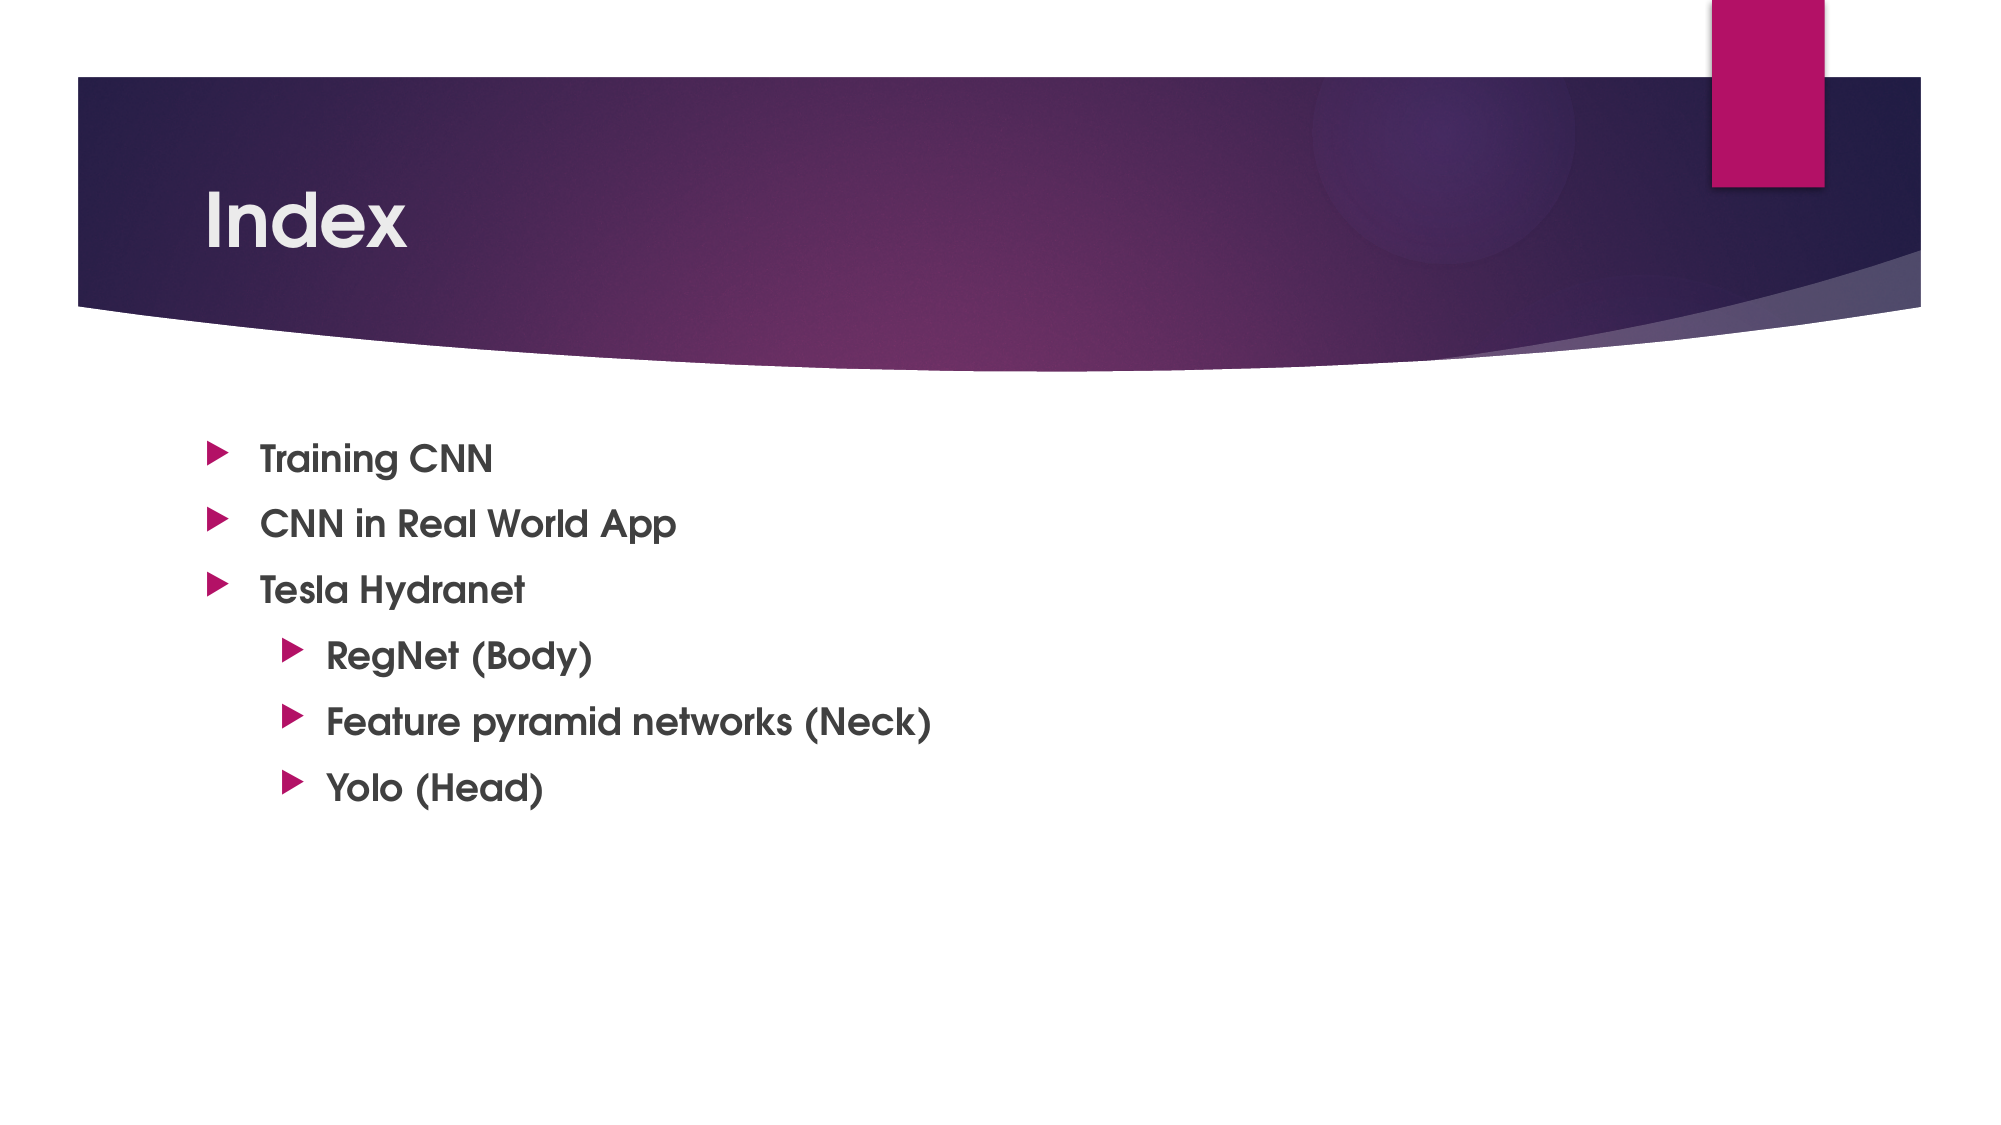

# Index
Training CNN
CNN in Real World App
Tesla Hydranet
RegNet (Body)
Feature pyramid networks (Neck)
Yolo (Head)